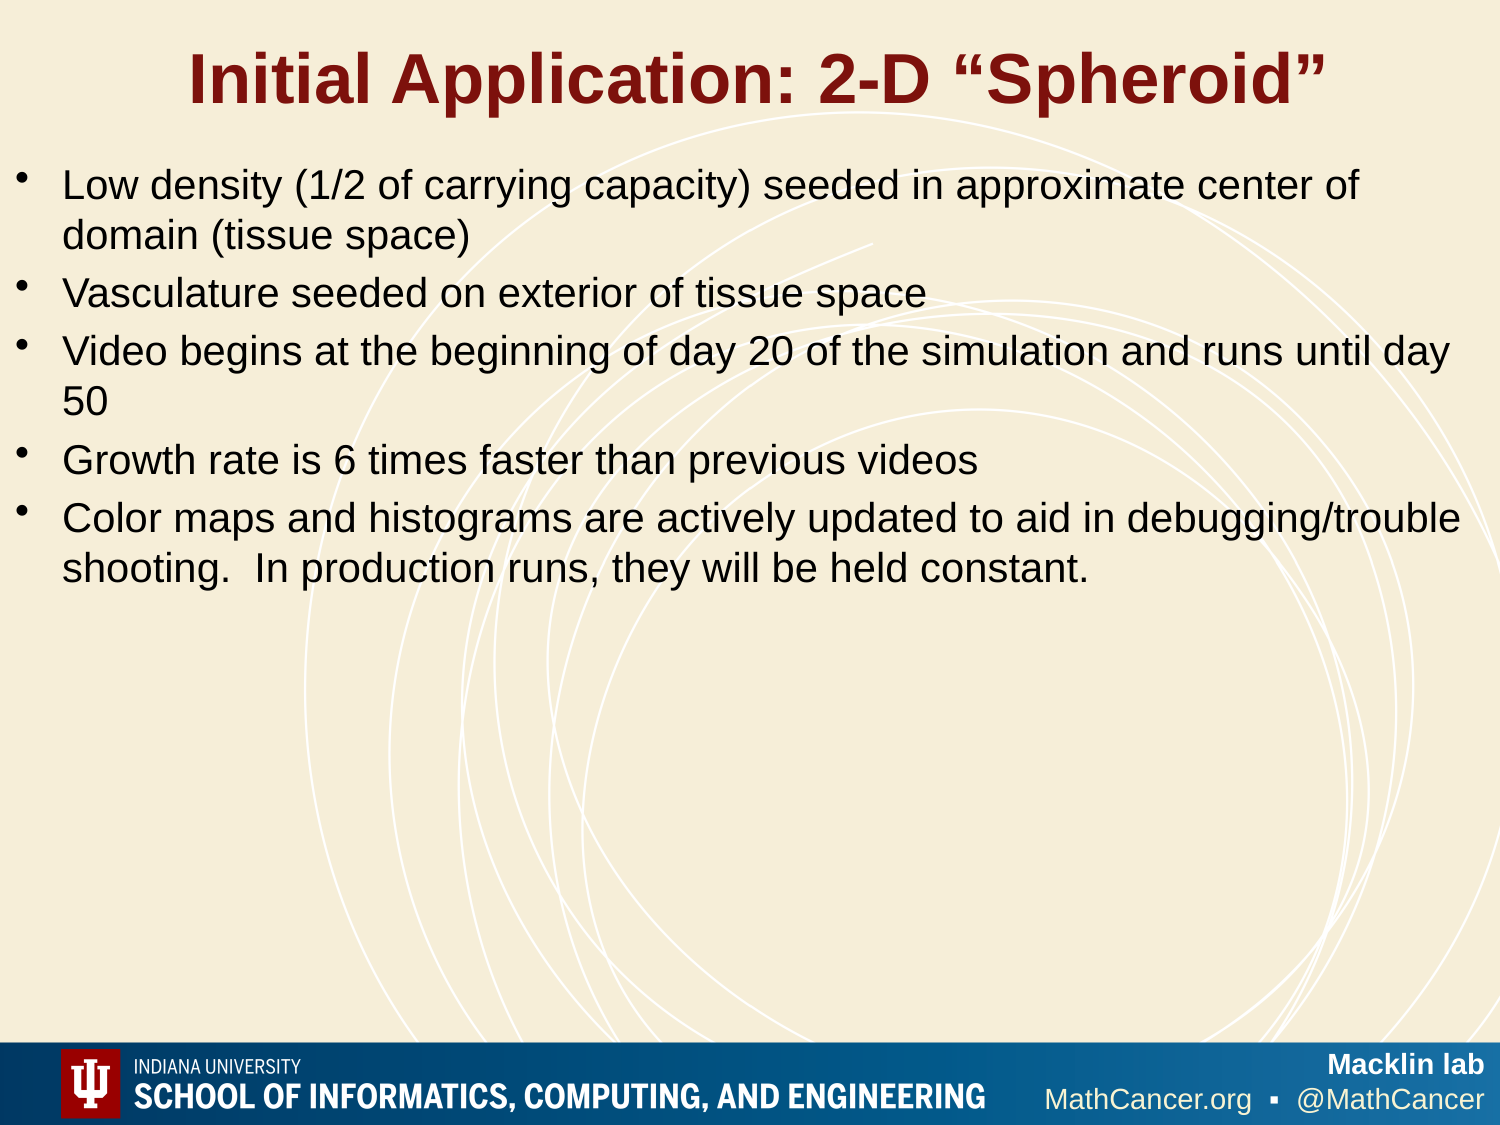

# Initial Application: 2-D “Spheroid”
Low density (1/2 of carrying capacity) seeded in approximate center of domain (tissue space)
Vasculature seeded on exterior of tissue space
Video begins at the beginning of day 20 of the simulation and runs until day 50
Growth rate is 6 times faster than previous videos
Color maps and histograms are actively updated to aid in debugging/trouble shooting.  In production runs, they will be held constant.